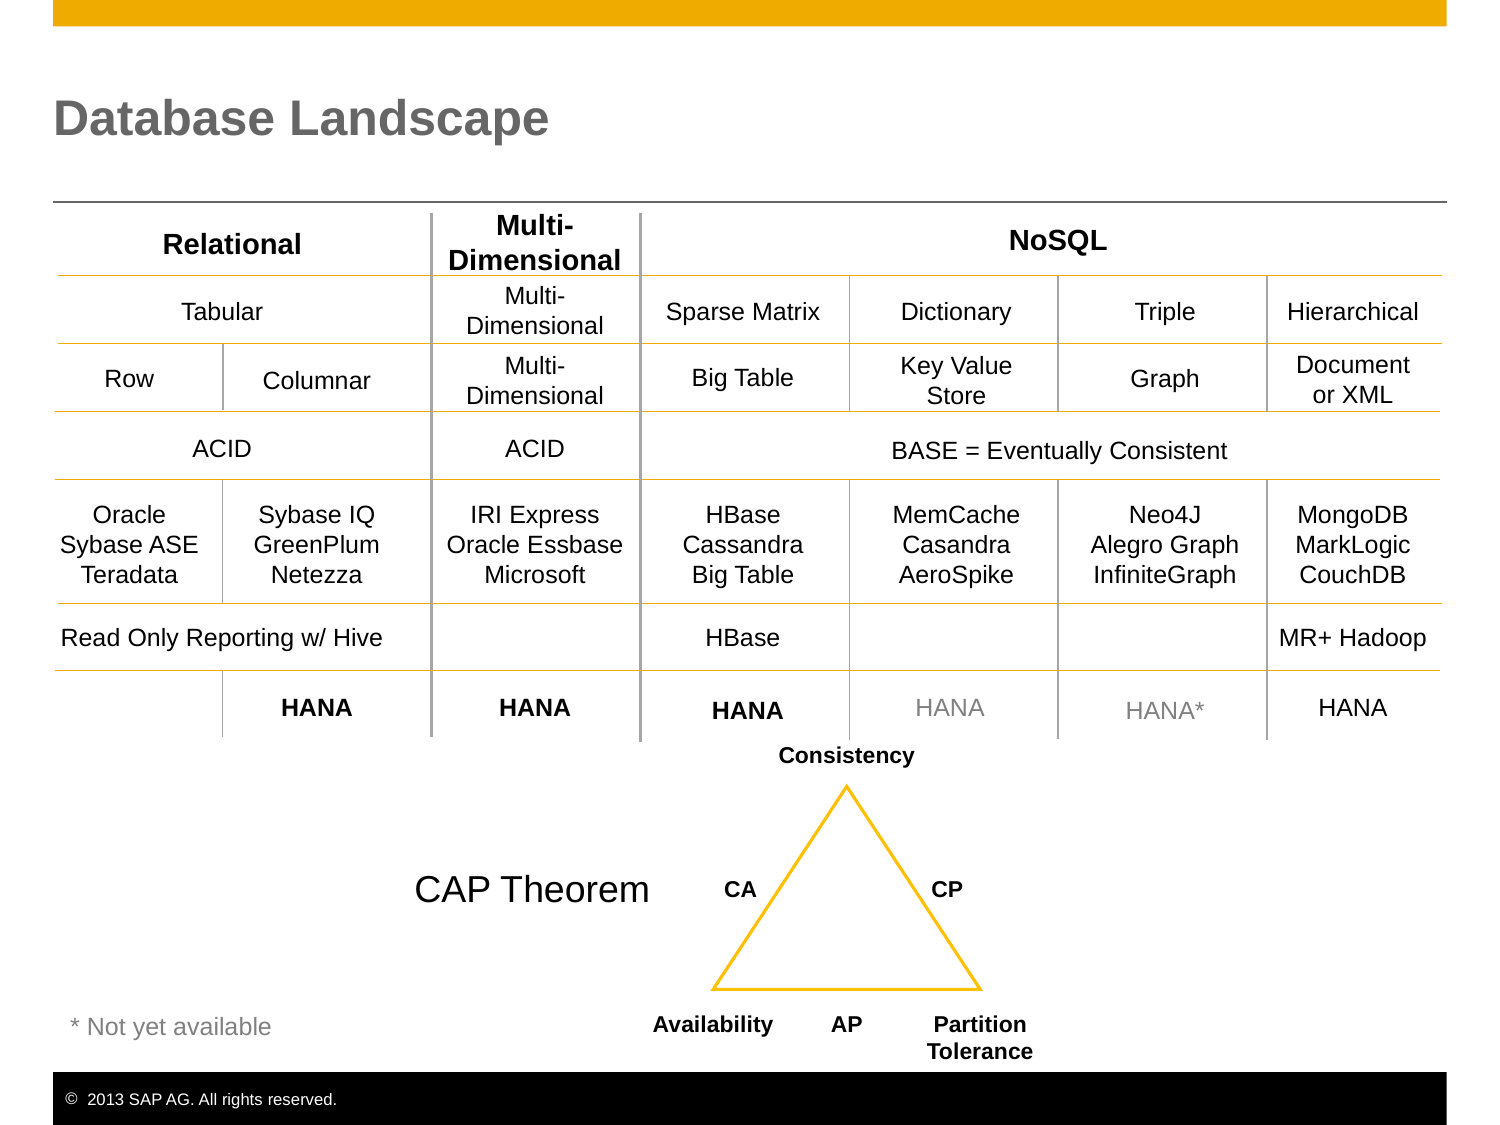

# Database Landscape
Multi-
Dimensional
NoSQL
Relational
Multi-
Dimensional
Tabular
Dictionary
Hierarchical
Triple
Sparse Matrix
Document
or XML
Multi-
Dimensional
Key Value
Store
Big Table
Row
Graph
Columnar
ACID
ACID
BASE = Eventually Consistent
Oracle
Sybase ASE
Teradata
Sybase IQ
GreenPlum
Netezza
IRI Express
Oracle Essbase
Microsoft
HBase
Cassandra
Big Table
MemCache
Casandra
AeroSpike
Neo4J
Alegro Graph
InfiniteGraph
MongoDB
MarkLogic
CouchDB
HBase
MR+ Hadoop
Read Only Reporting w/ Hive
HANA
HANA
HANA
HANA
HANA
HANA*
Consistency

CAP Theorem
CA
CP
AP
Availability
Partition
Tolerance
* Not yet available